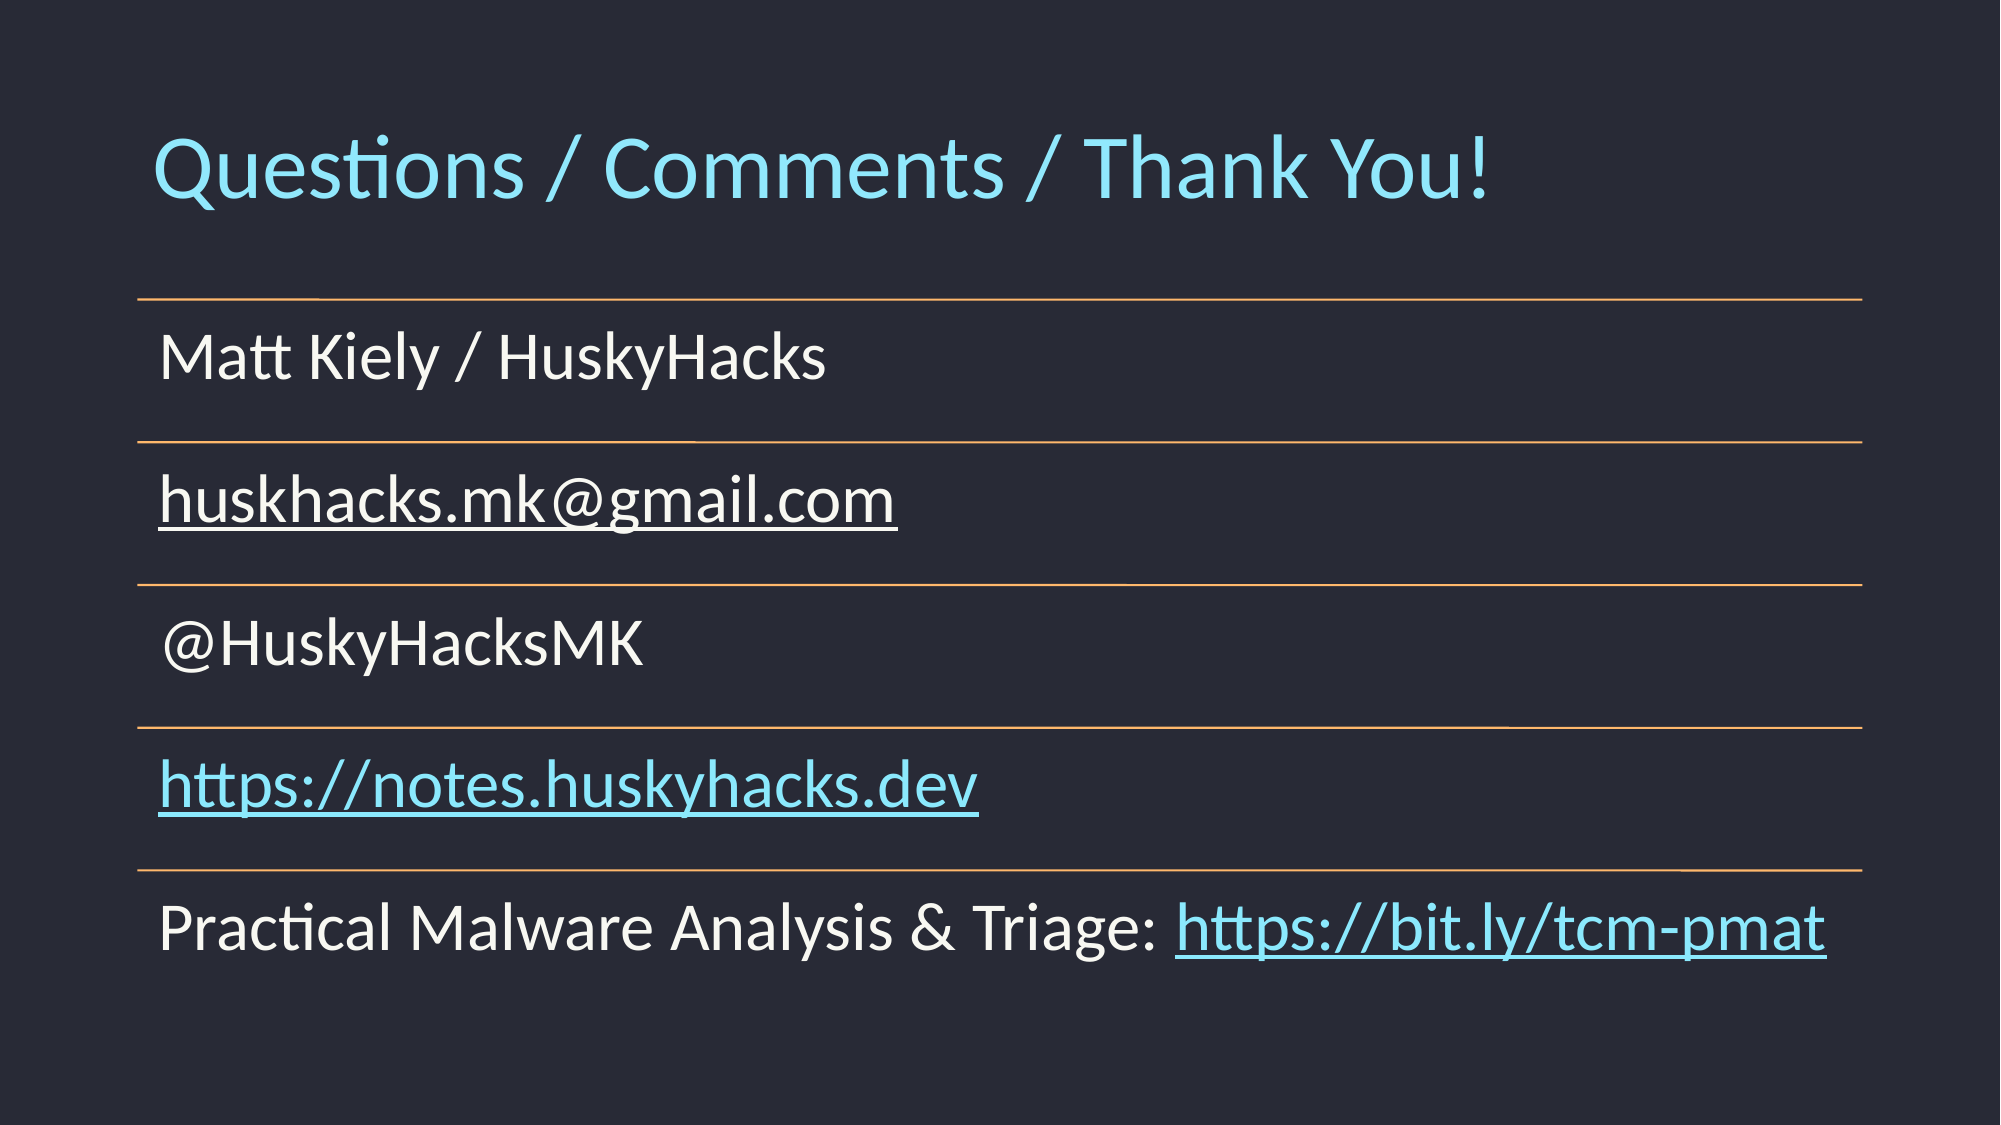

# Questions / Comments / Thank You!
Matt Kiely / HuskyHacks
huskhacks.mk@gmail.com
@HuskyHacksMK
https://notes.huskyhacks.dev
Practical Malware Analysis & Triage: https://bit.ly/tcm-pmat